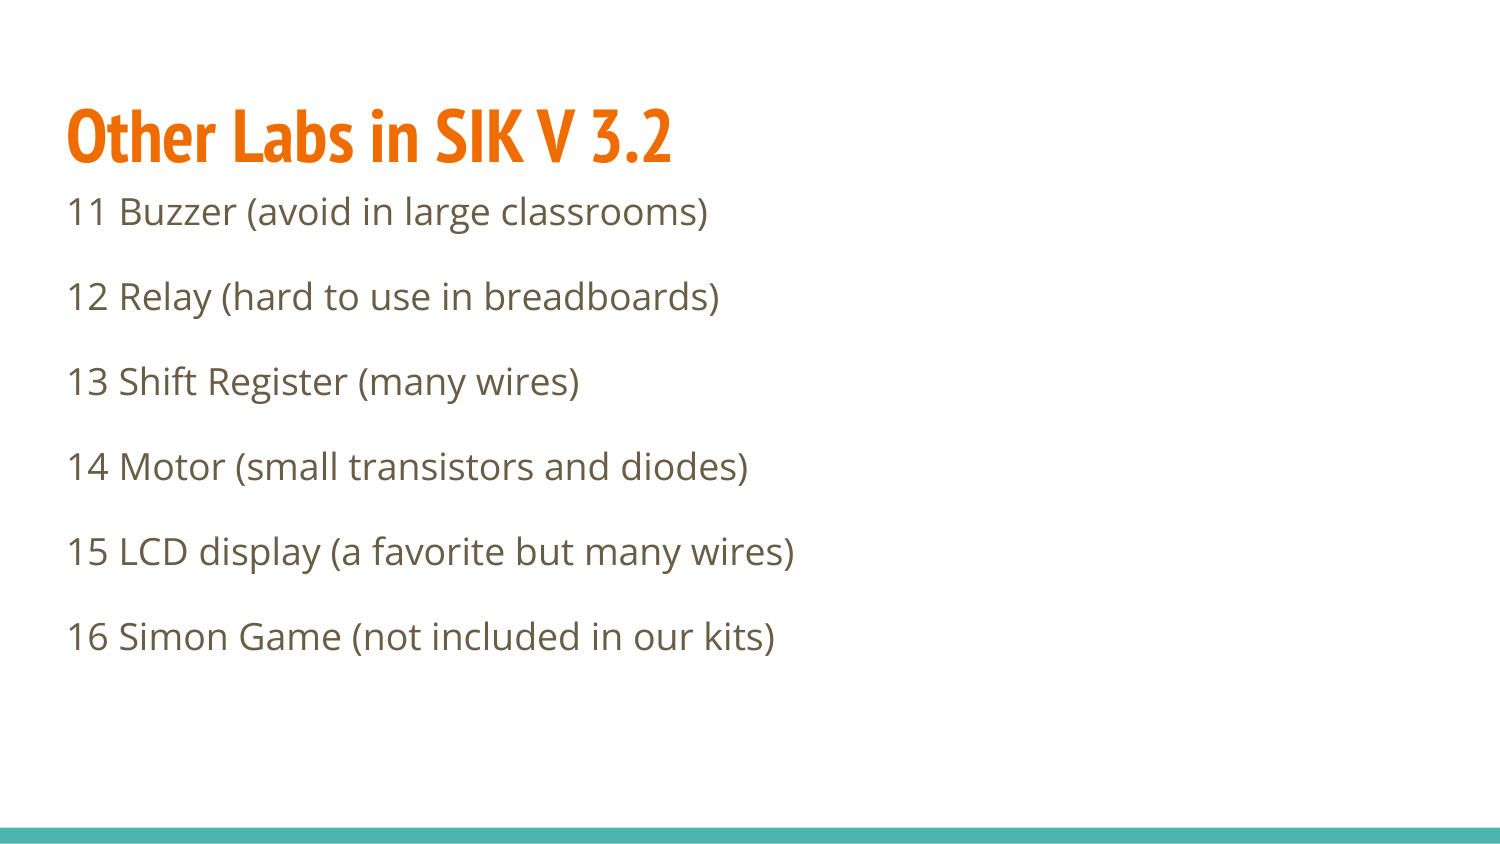

# Other Labs in SIK V 3.2
11 Buzzer (avoid in large classrooms)
12 Relay (hard to use in breadboards)
13 Shift Register (many wires)
14 Motor (small transistors and diodes)
15 LCD display (a favorite but many wires)
16 Simon Game (not included in our kits)